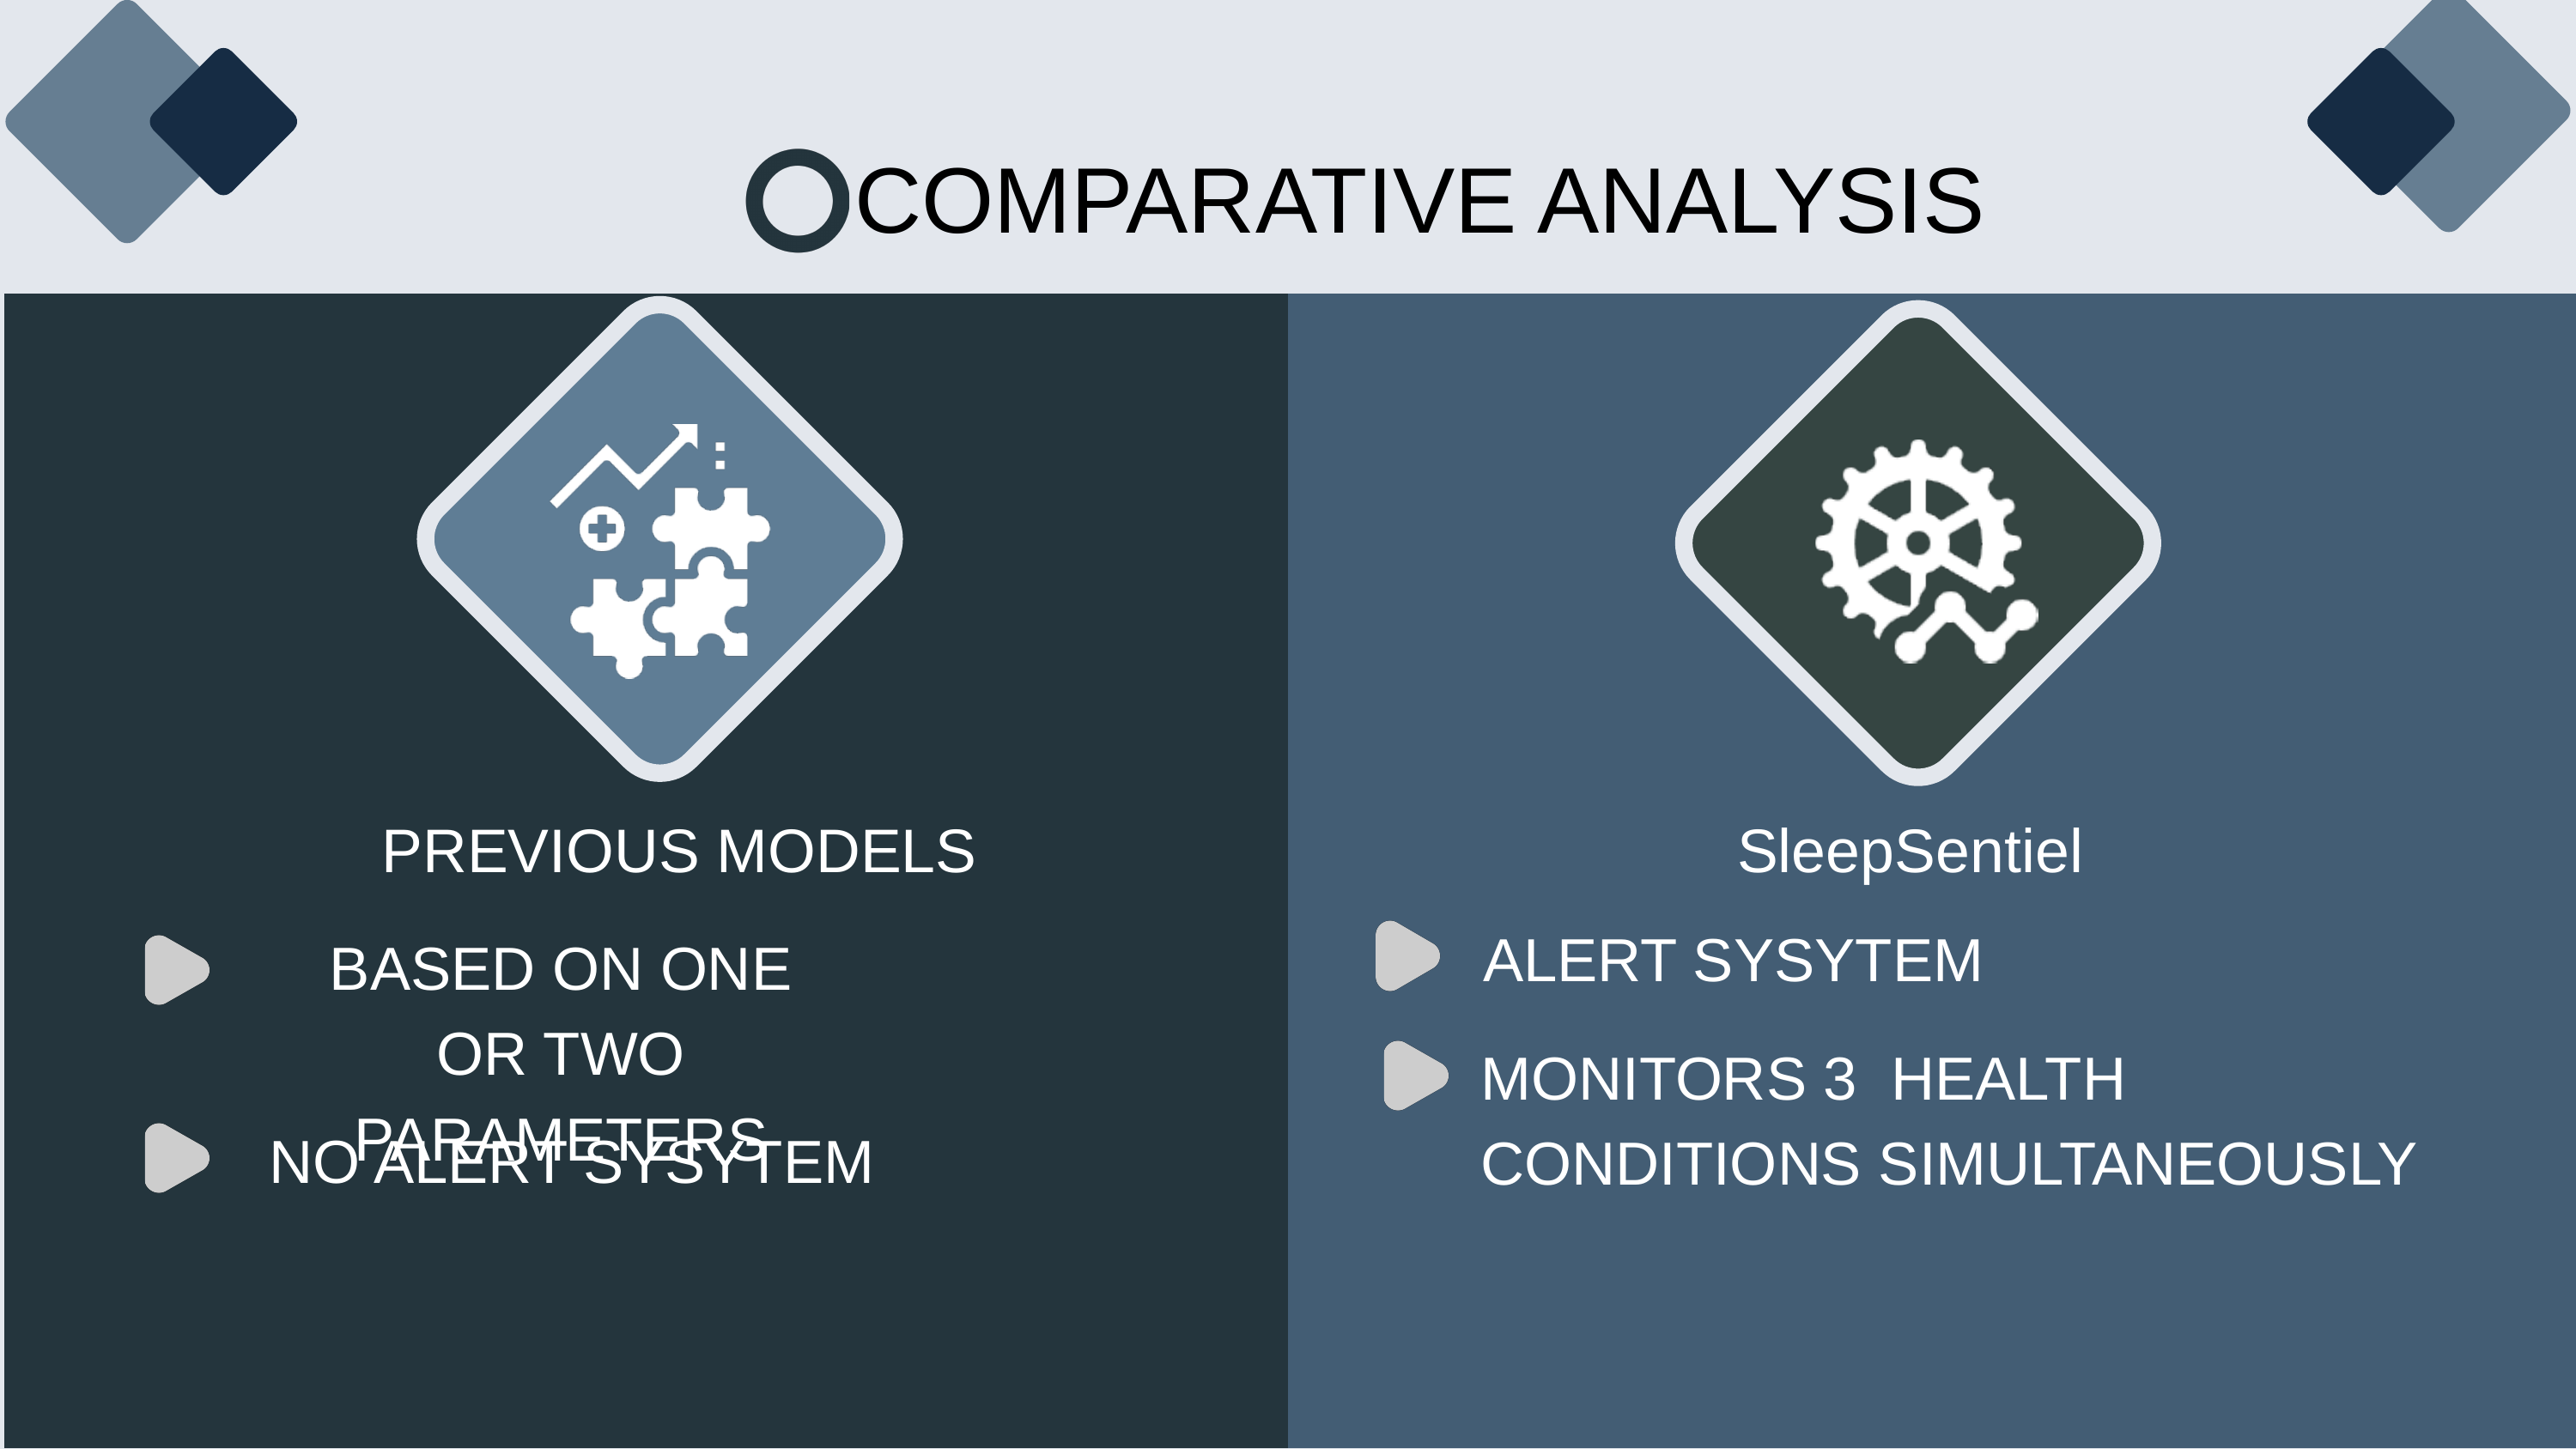

COMPARATIVE ANALYSIS

PREVIOUS MODELS
SleepSentiel
ALERT SYSYTEM
BASED ON ONE OR TWO PARAMETERS

MONITORS 3  HEALTH CONDITIONS SIMULTANEOUSLY

NO ALERT SYSYTEM

VIDEO REQUIRED